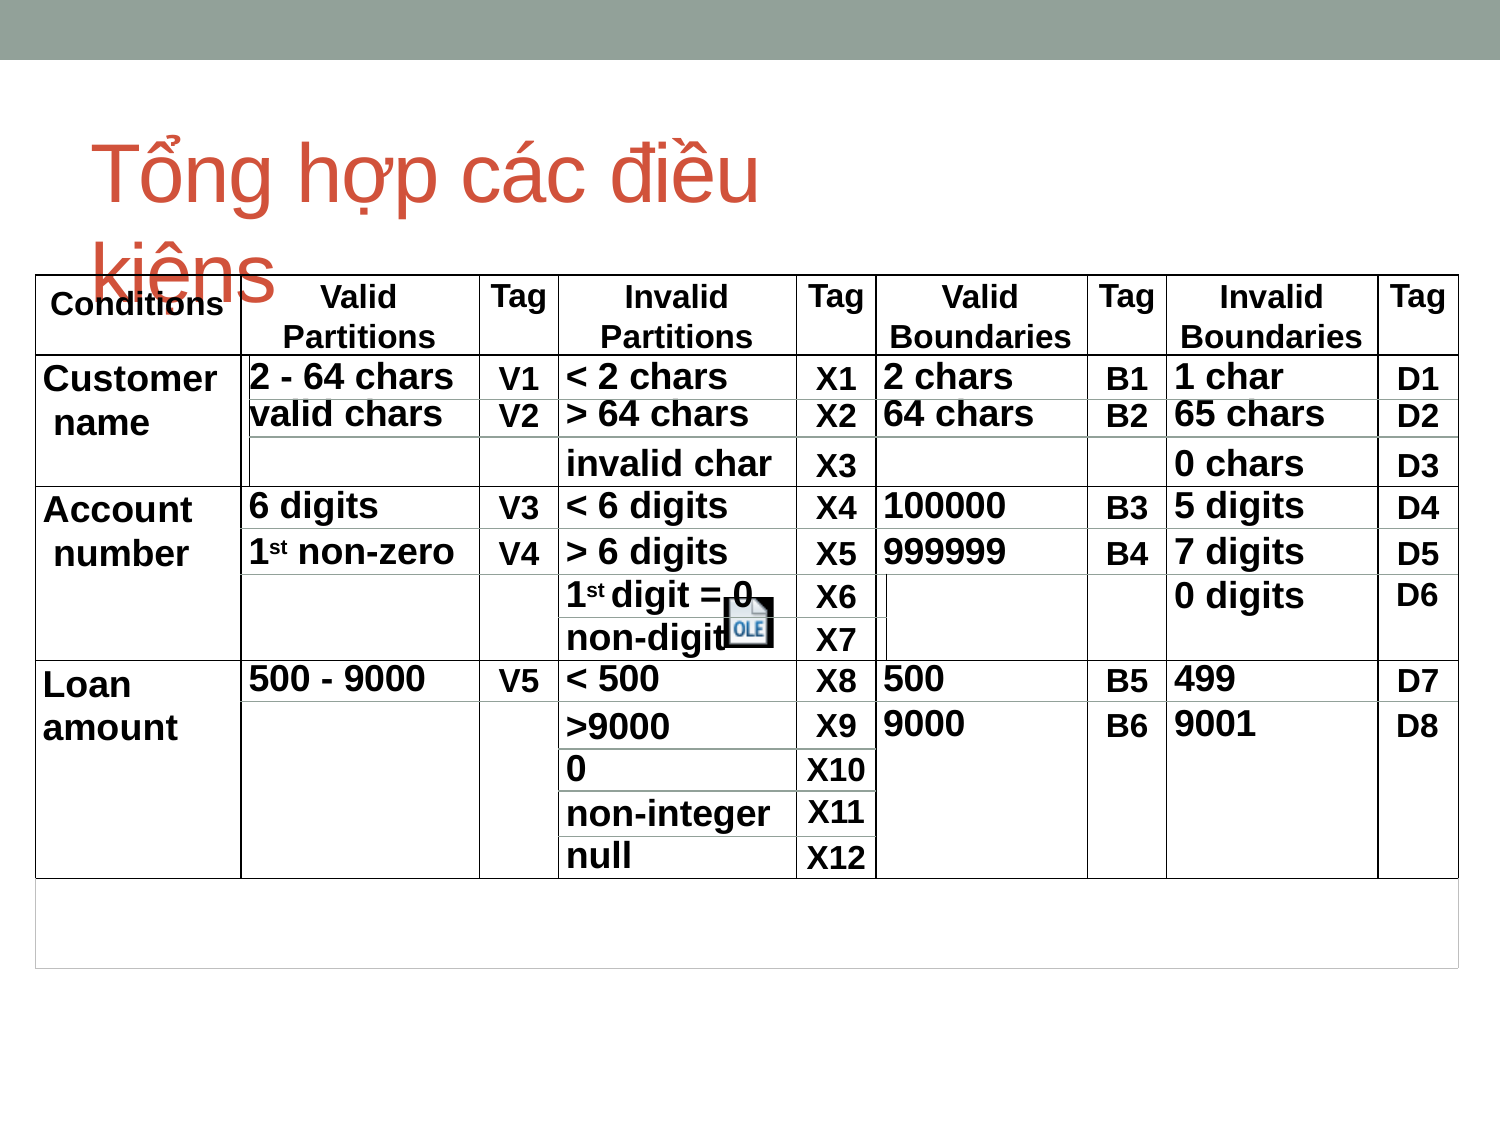

# Tổng hợp các điều kiệns
| Conditions | Valid Partitions |  | Tag | Invalid Partitions | Tag | Valid Boundaries |  | Tag | Invalid Boundaries | Tag |
| --- | --- | --- | --- | --- | --- | --- | --- | --- | --- | --- |
| Customer name |  | 2 - 64 chars | V1 | < 2 chars | X1 | 2 chars |  | B1 | 1 char | D1 |
|  |  | valid chars | V2 | > 64 chars | X2 | 64 chars |  | B2 | 65 chars | D2 |
|  |  |  |  | invalid char | X3 |  |  |  | 0 chars | D3 |
| Account number | 6 digits |  | V3 | < 6 digits | X4 | 100000 |  | B3 | 5 digits | D4 |
|  | 1st non-zero |  | V4 | > 6 digits | X5 | 999999 |  | B4 | 7 digits | D5 |
|  |  |  |  | 1st digit = 0 | X6 |  |  |  | 0 digits | D6 |
|  |  |  |  | non-digit | X7 |  |  |  |  |  |
| Loan amount | 500 - 9000 |  | V5 | < 500 | X8 | 500 |  | B5 | 499 | D7 |
|  |  |  |  | >9000 | X9 | 9000 |  | B6 | 9001 | D8 |
|  |  |  |  | 0 | X10 |  |  |  |  |  |
|  |  |  |  | non-integer | X11 |  |  |  |  |  |
|  |  |  |  | null | X12 |  |  |  |  |  |
|  |  |  |  |  |  |  |  |  |  |  |